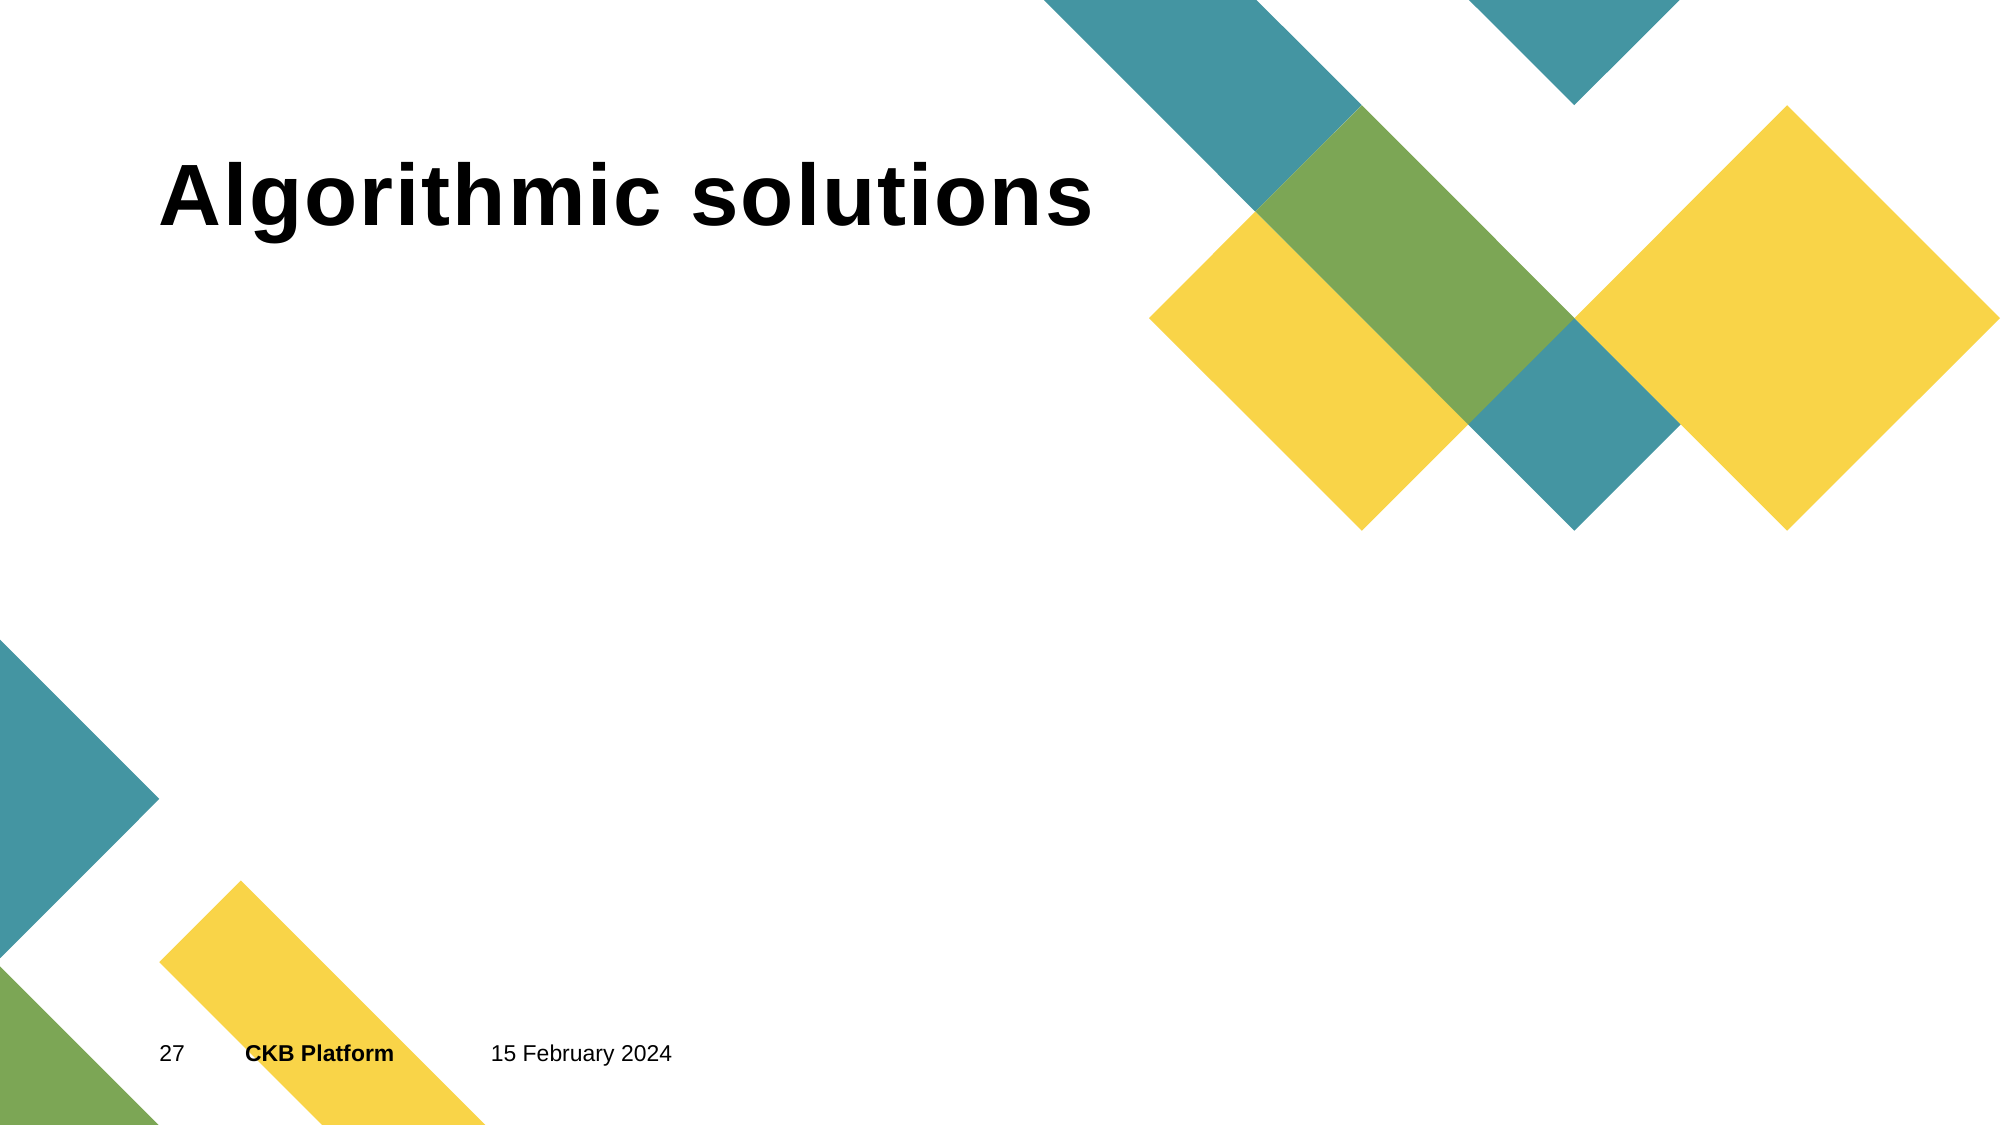

# Algorithmic solutions

27
CKB Platform
15 February 2024